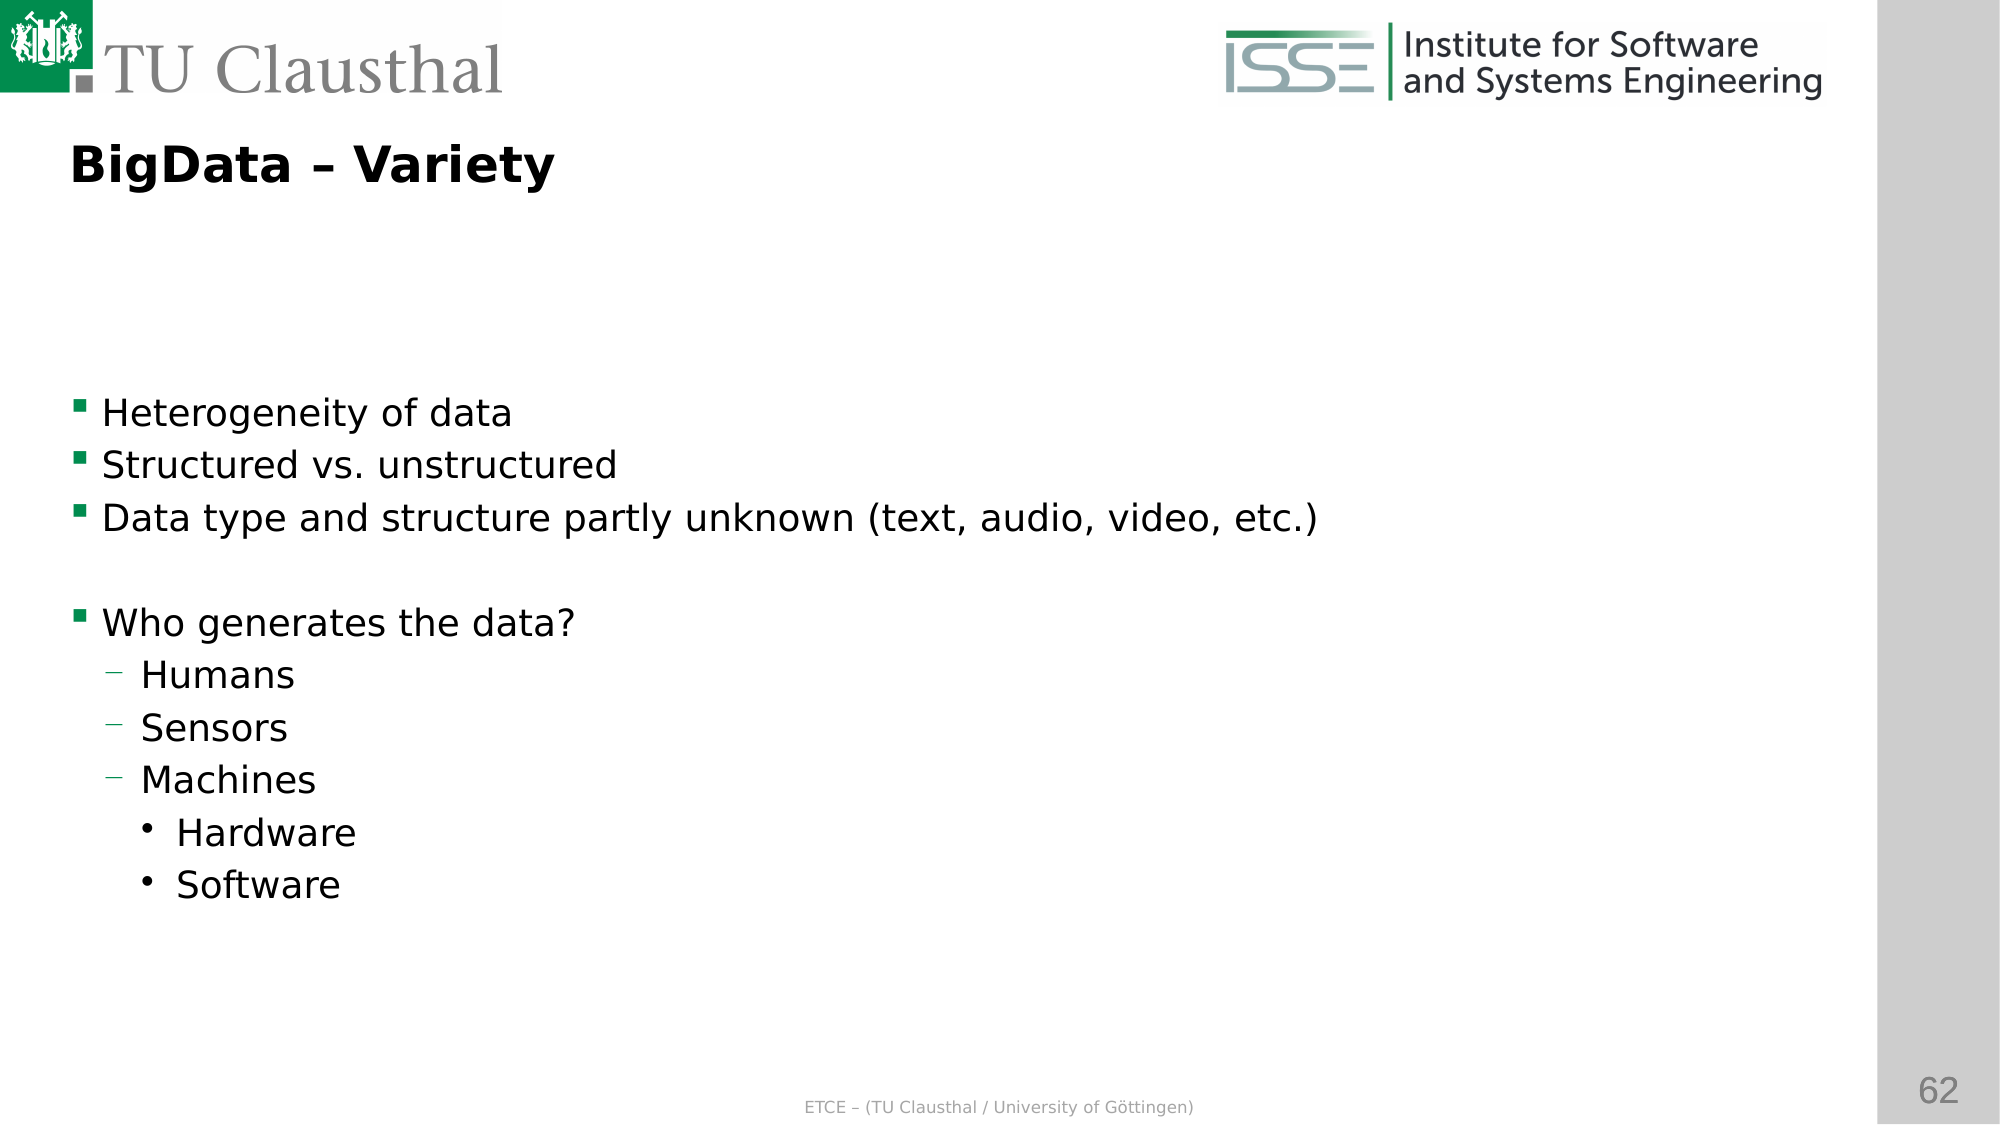

BigData – Variety

Heterogeneity of data
Structured vs. unstructured
Data type and structure partly unknown (text, audio, video, etc.)

Who generates the data?
Humans
Sensors
Machines
Hardware
Software